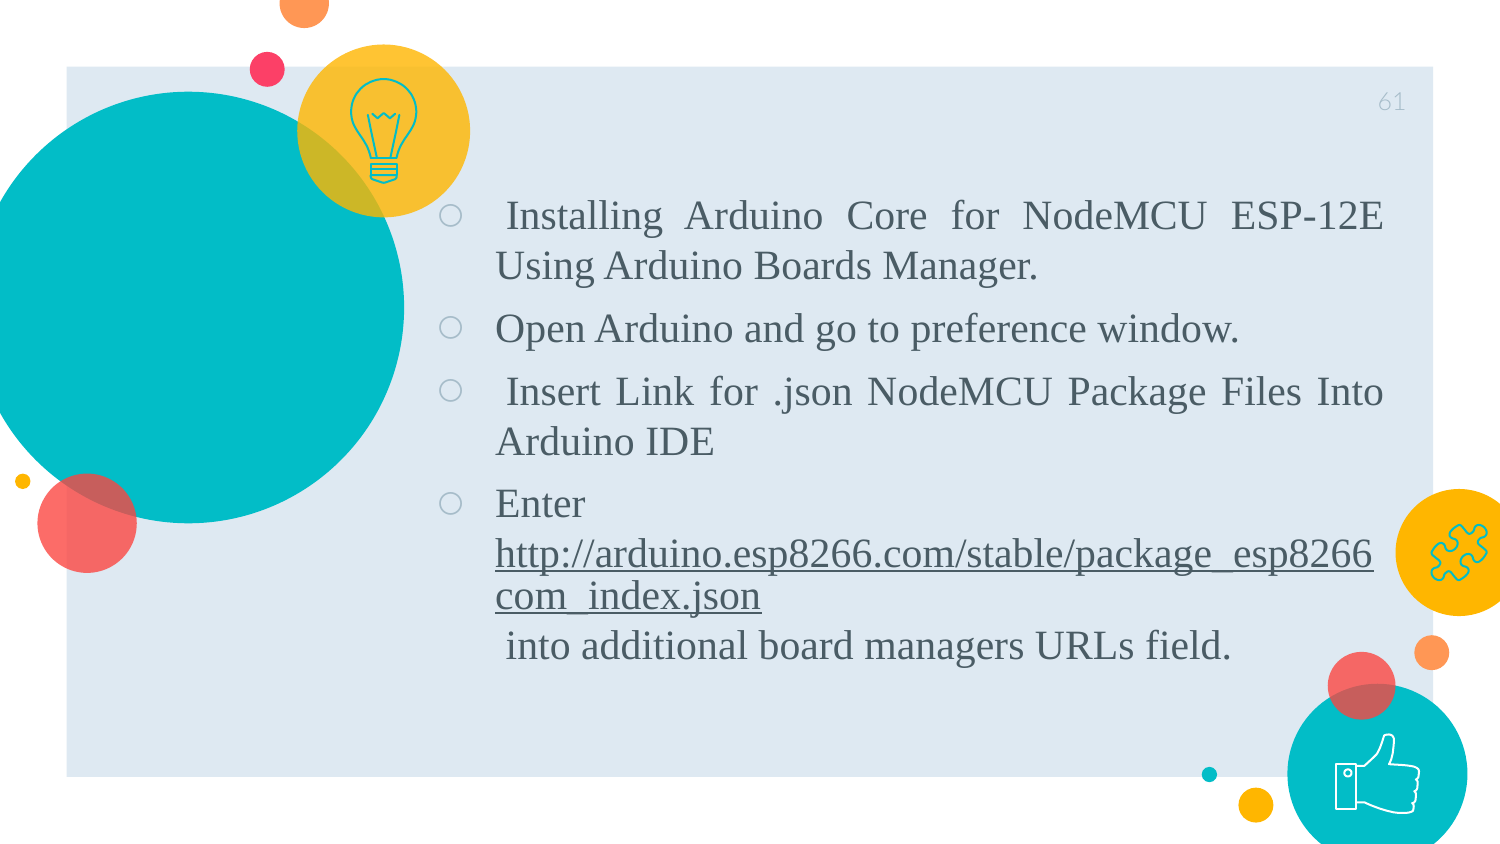

61
 Installing Arduino Core for NodeMCU ESP-12E Using Arduino Boards Manager.
Open Arduino and go to preference window.
 Insert Link for .json NodeMCU Package Files Into Arduino IDE
Enter http://arduino.esp8266.com/stable/package_esp8266com_index.json into additional board managers URLs field.